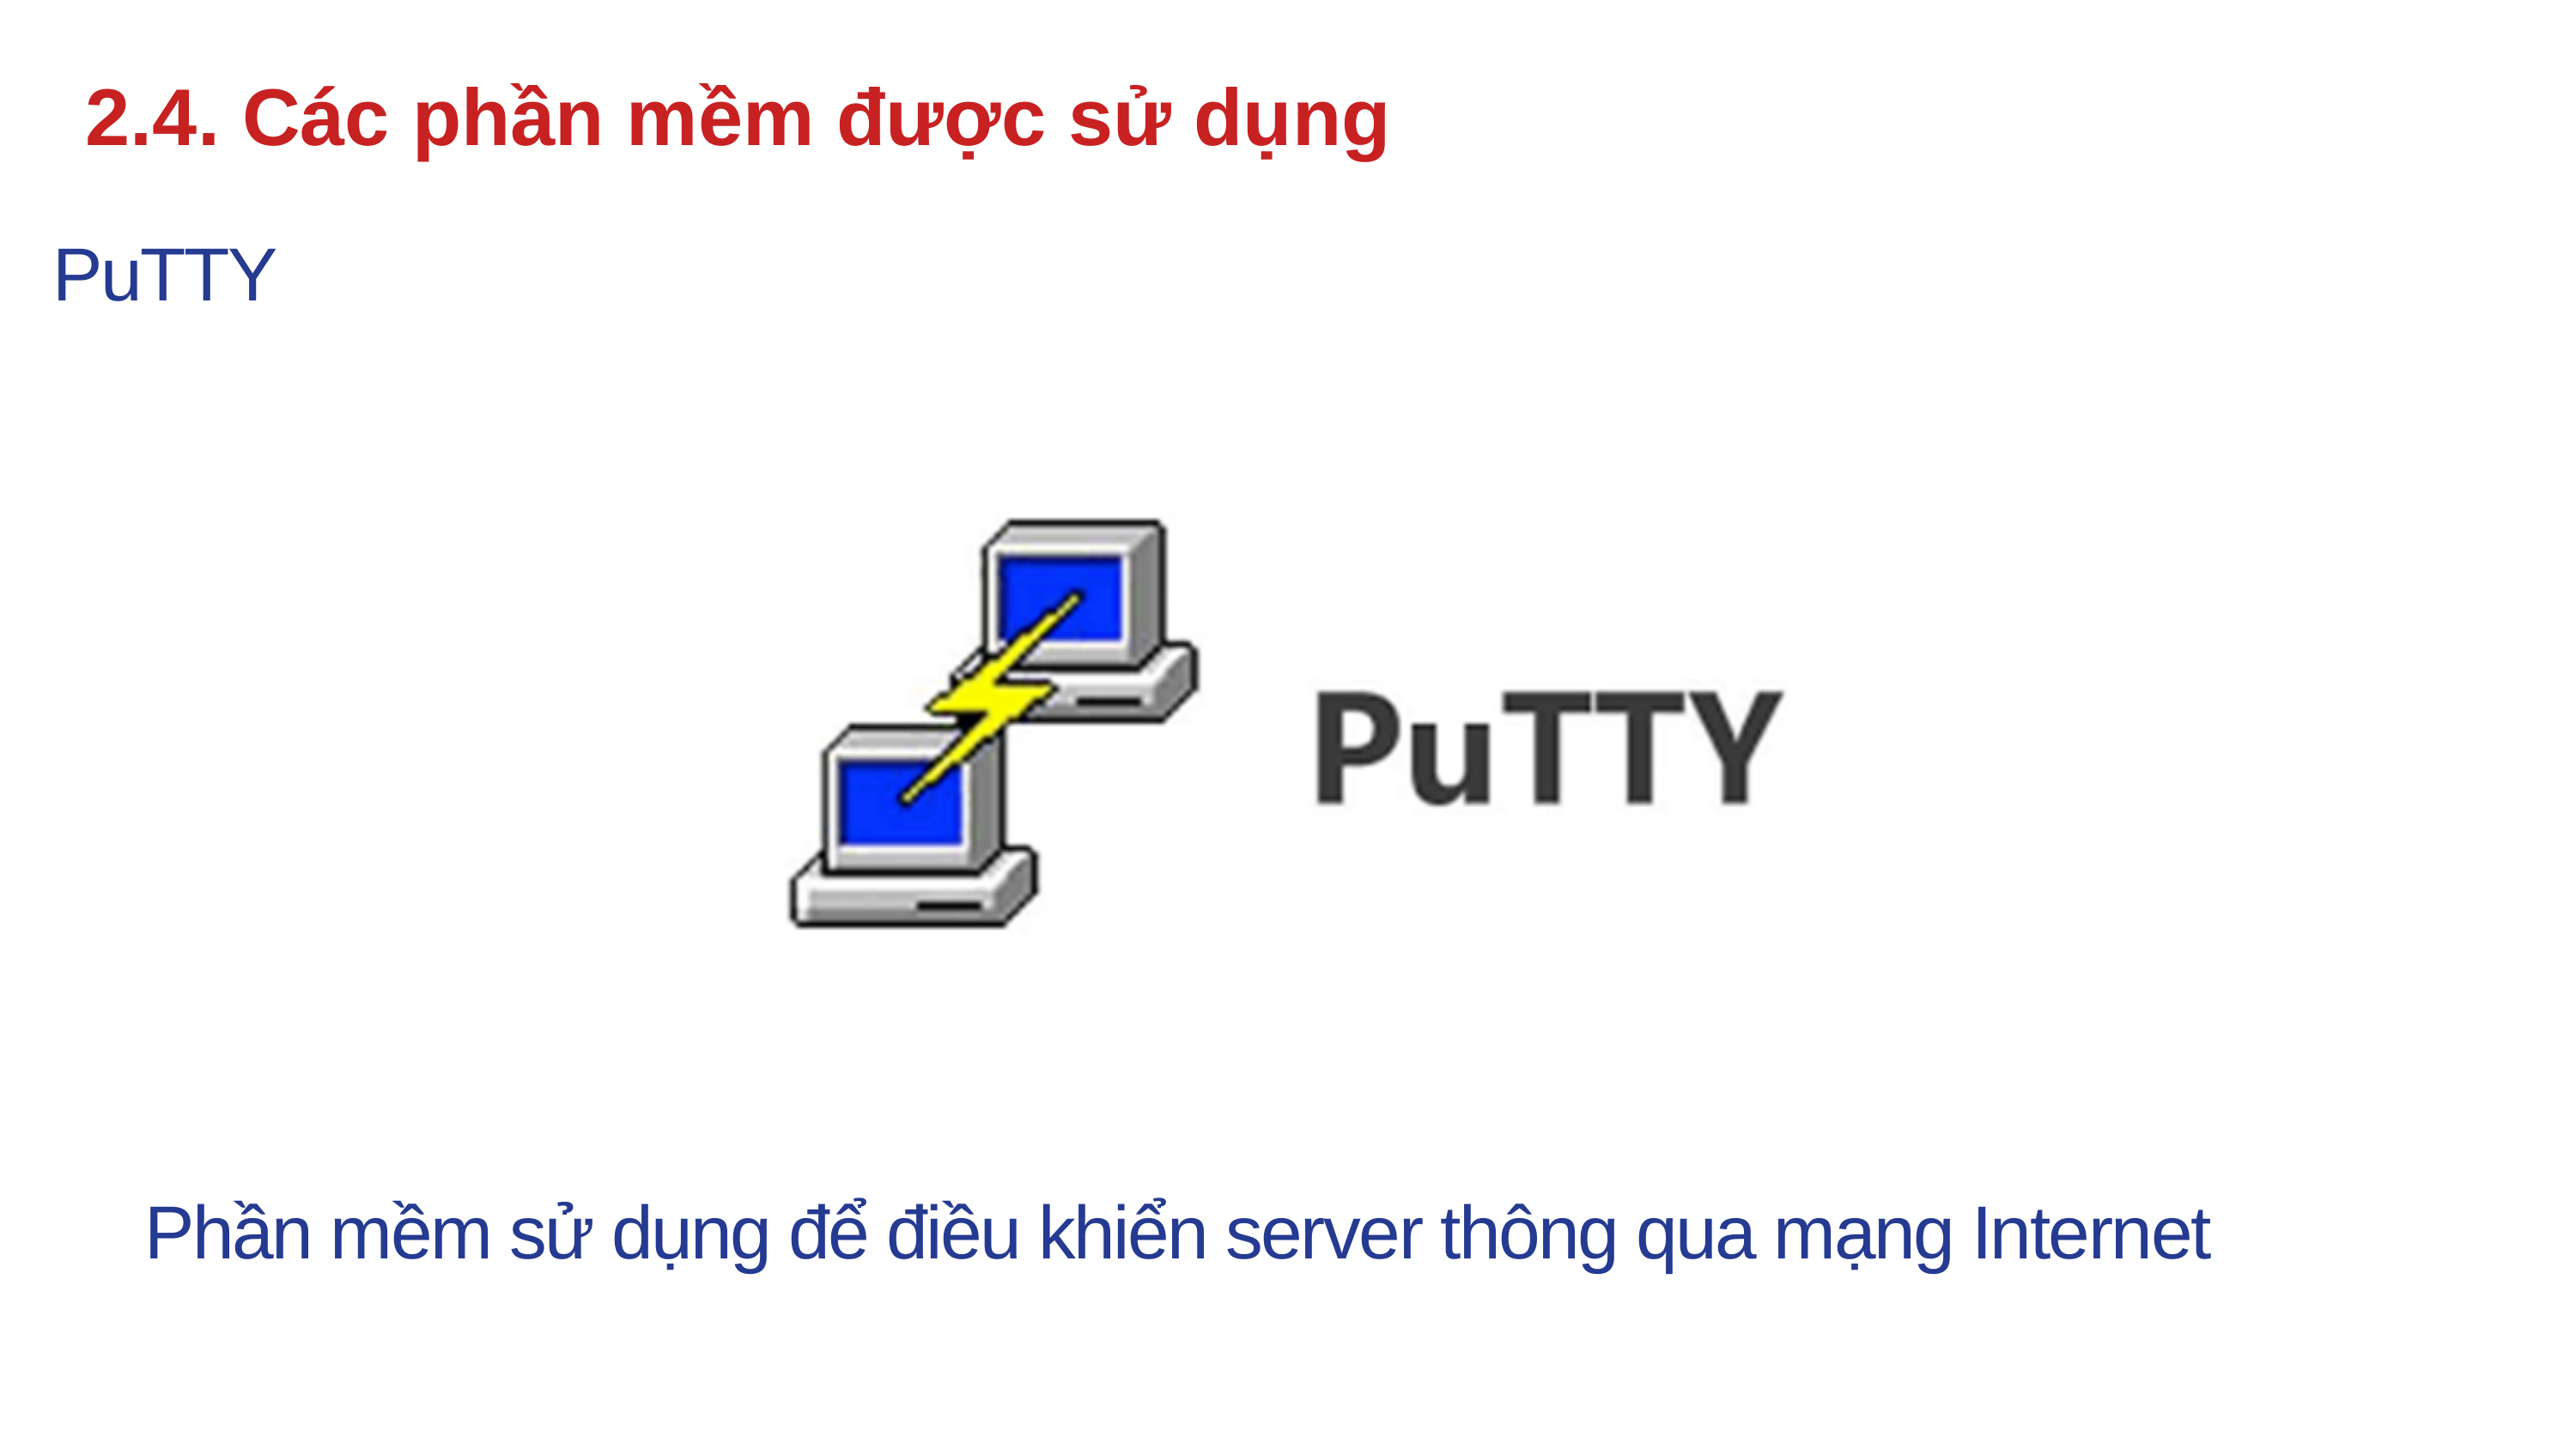

2.4. Các phần mềm được sử dụng
PuTTY

Phần mềm sử dụng để điều khiển server thông qua mạng Internet